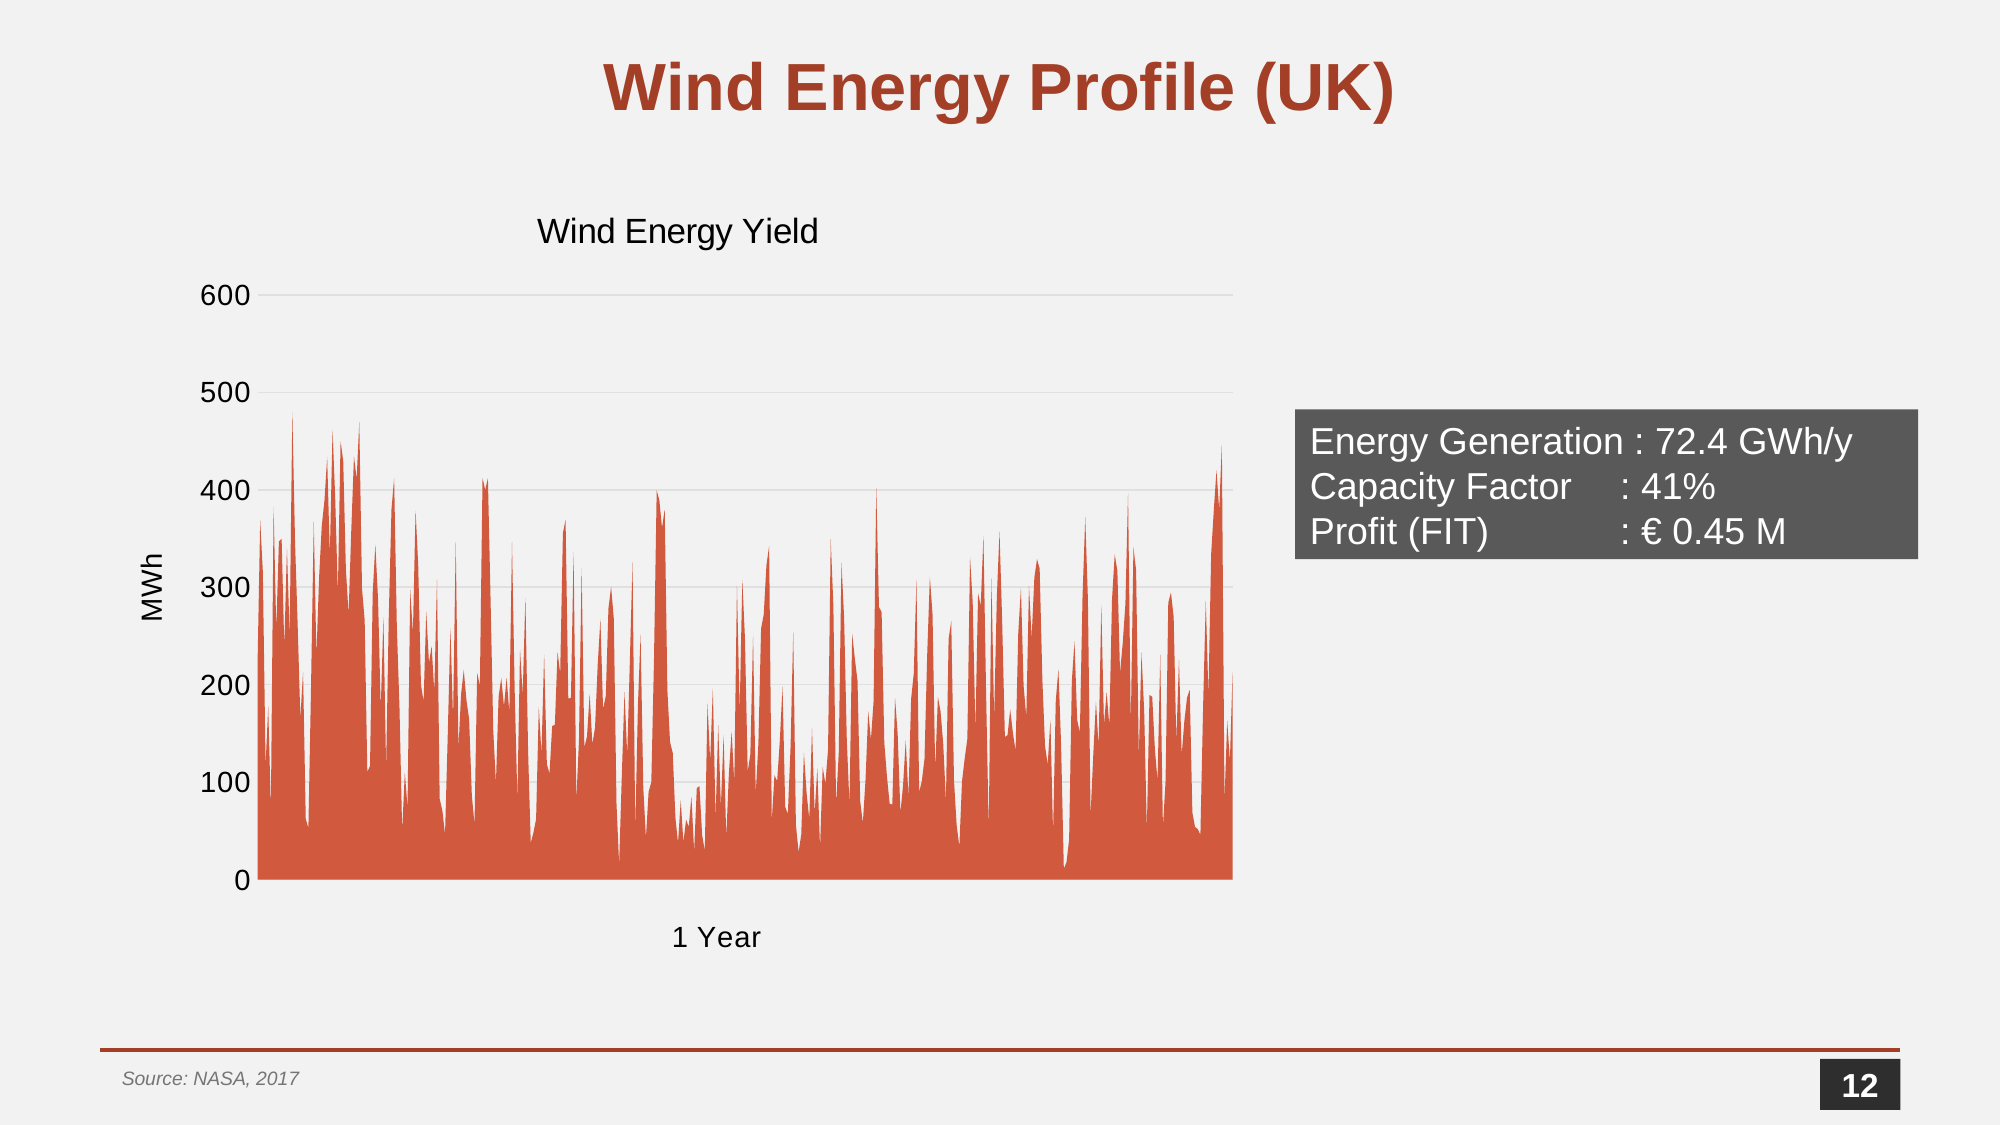

# Wind Energy Profile (UK)

### Chart:

| Category |  |
|---|---|
Energy Generation : 72.4 GWh/y
Capacity Factor	 : 41%
Profit (FIT)	 : € 0.45 M
Source: NASA, 2017
12